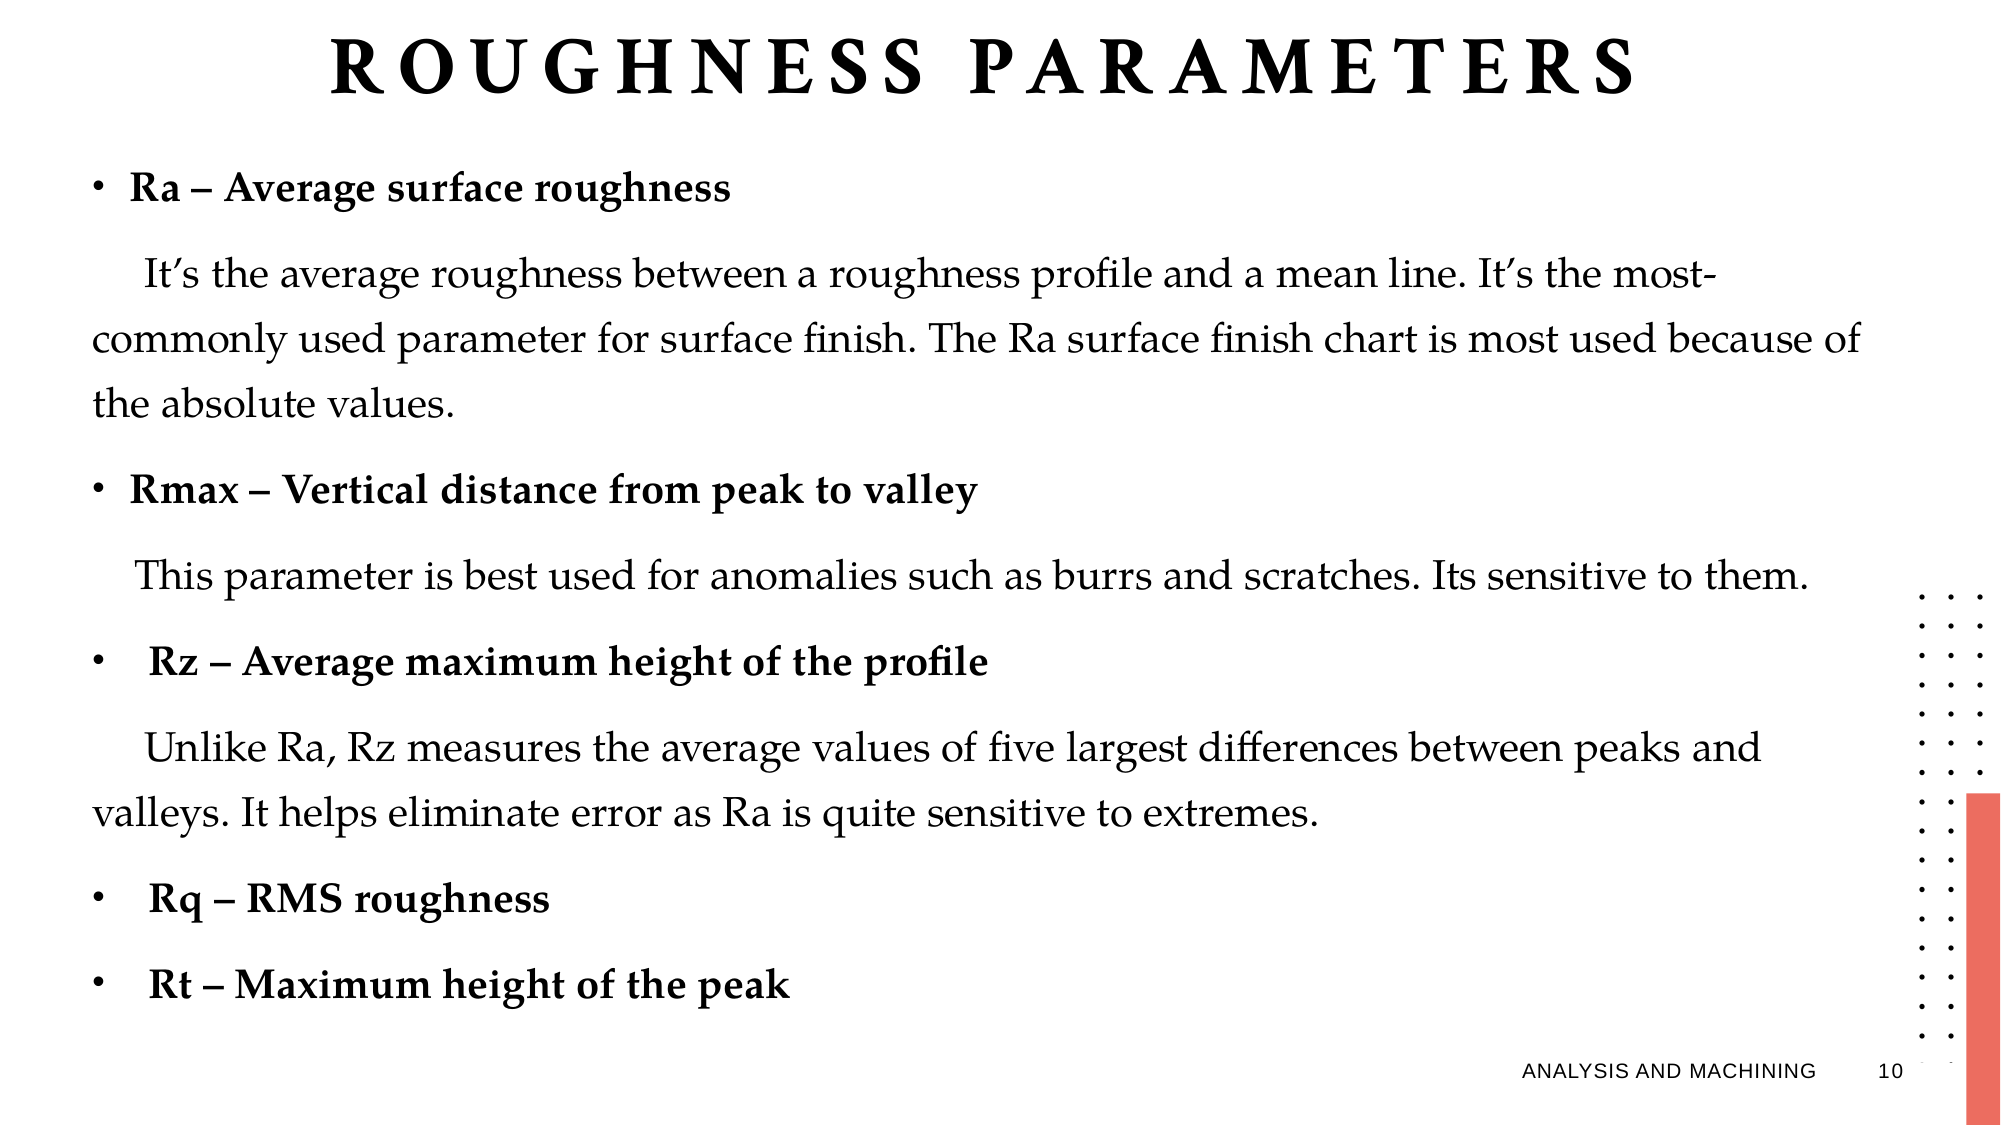

# ROUGHNESS PARAMETERS
Ra – Average surface roughness
     It’s the average roughness between a roughness profile and a mean line. It’s the most-commonly used parameter for surface finish. The Ra surface finish chart is most used because of the absolute values.
Rmax – Vertical distance from peak to valley
    This parameter is best used for anomalies such as burrs and scratches. Its sensitive to them.
Rz – Average maximum height of the profile
     Unlike Ra, Rz measures the average values of five largest differences between peaks and valleys. It helps eliminate error as Ra is quite sensitive to extremes.
Rq – RMS roughness
Rt – Maximum height of the peak

ANALYSIS AND MACHINING
10